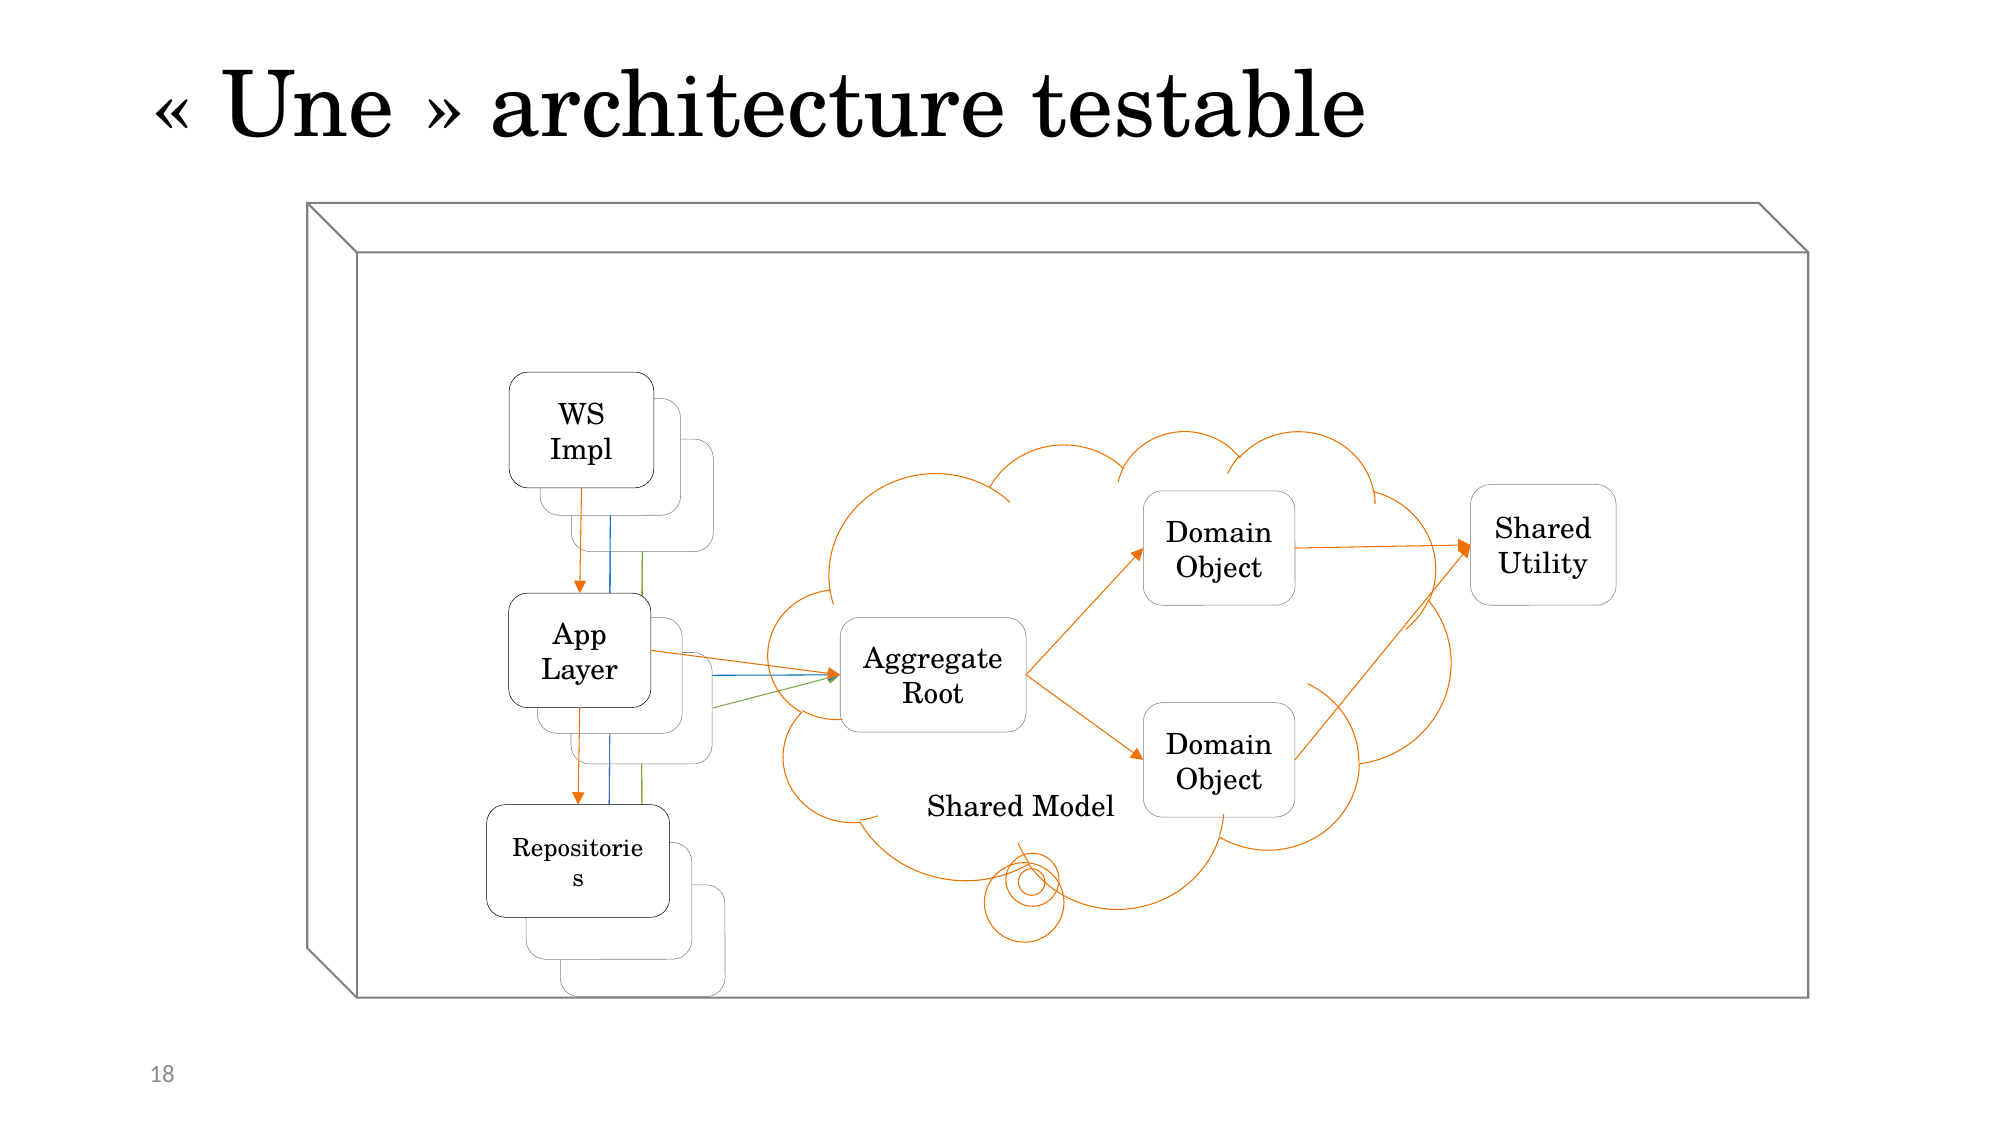

# « Une » architecture testable

WS Impl

Shared Utility
Domain Object
App Layer

Aggregate Root

Domain Object
Shared Model
Repositories

18